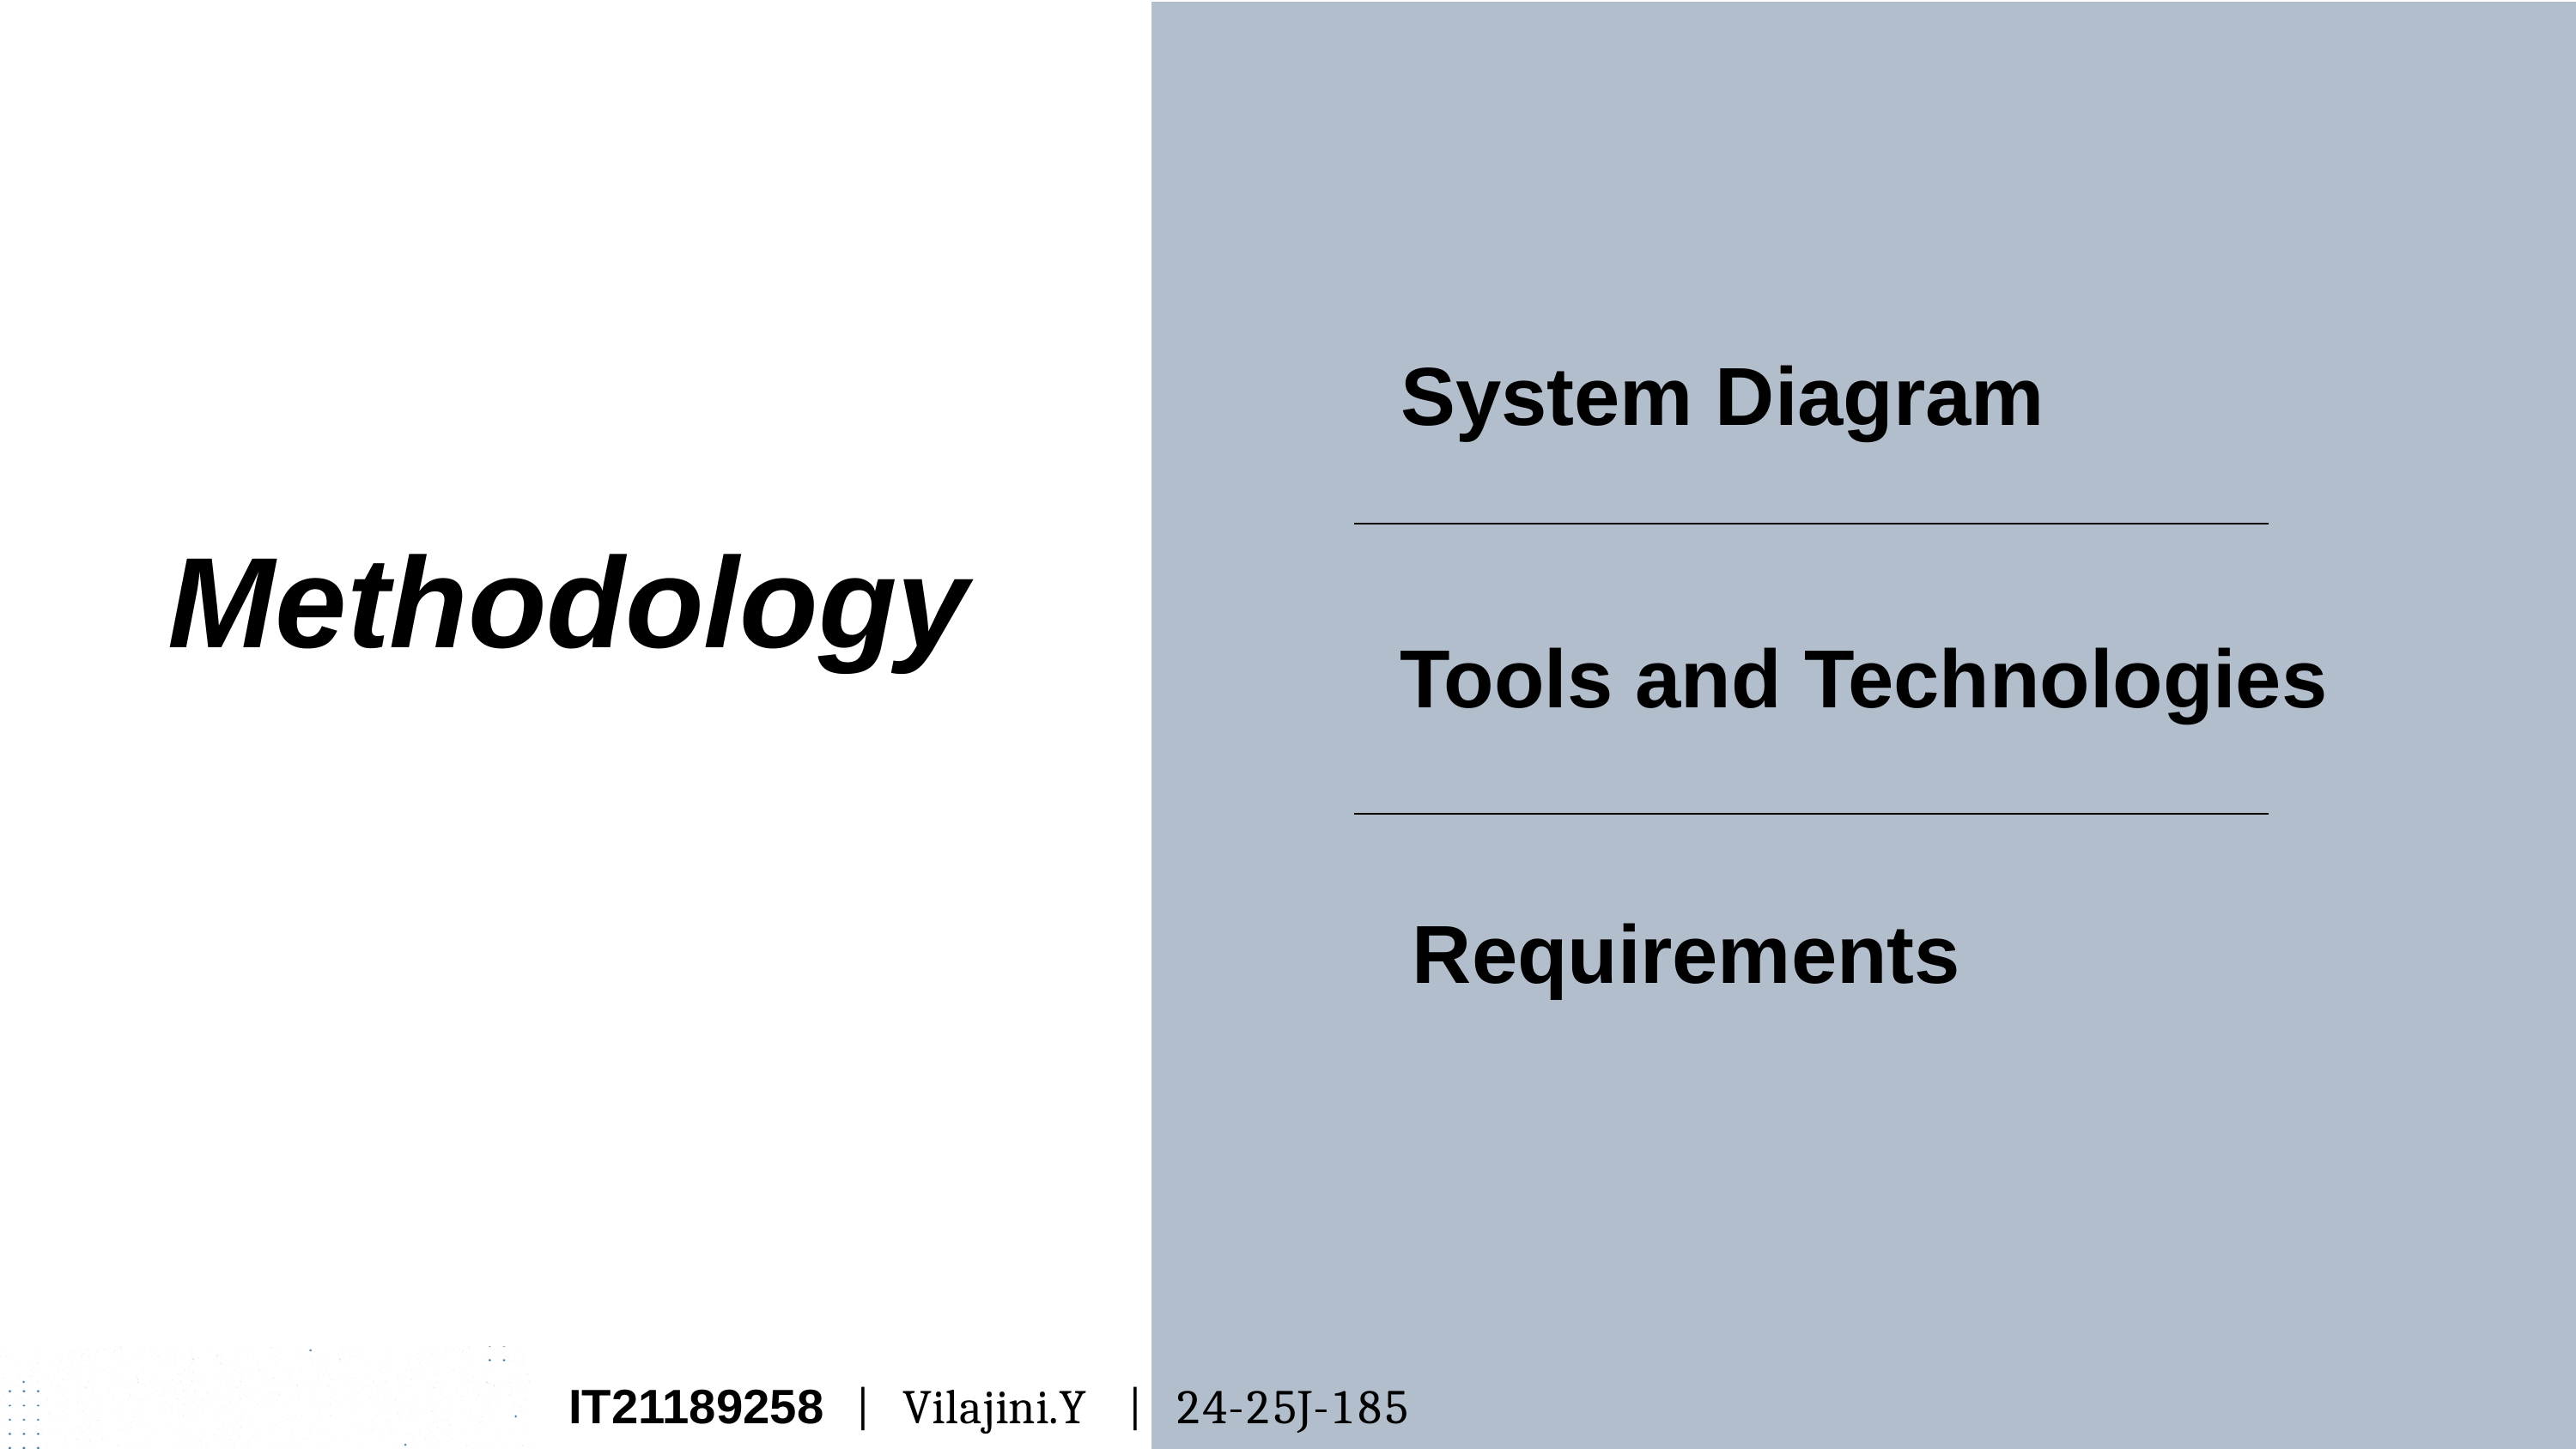

System Diagram
Methodology

Tools and Technologies

Requirements

IT21189258   |   Vilajini.Y   |   24-25J-185